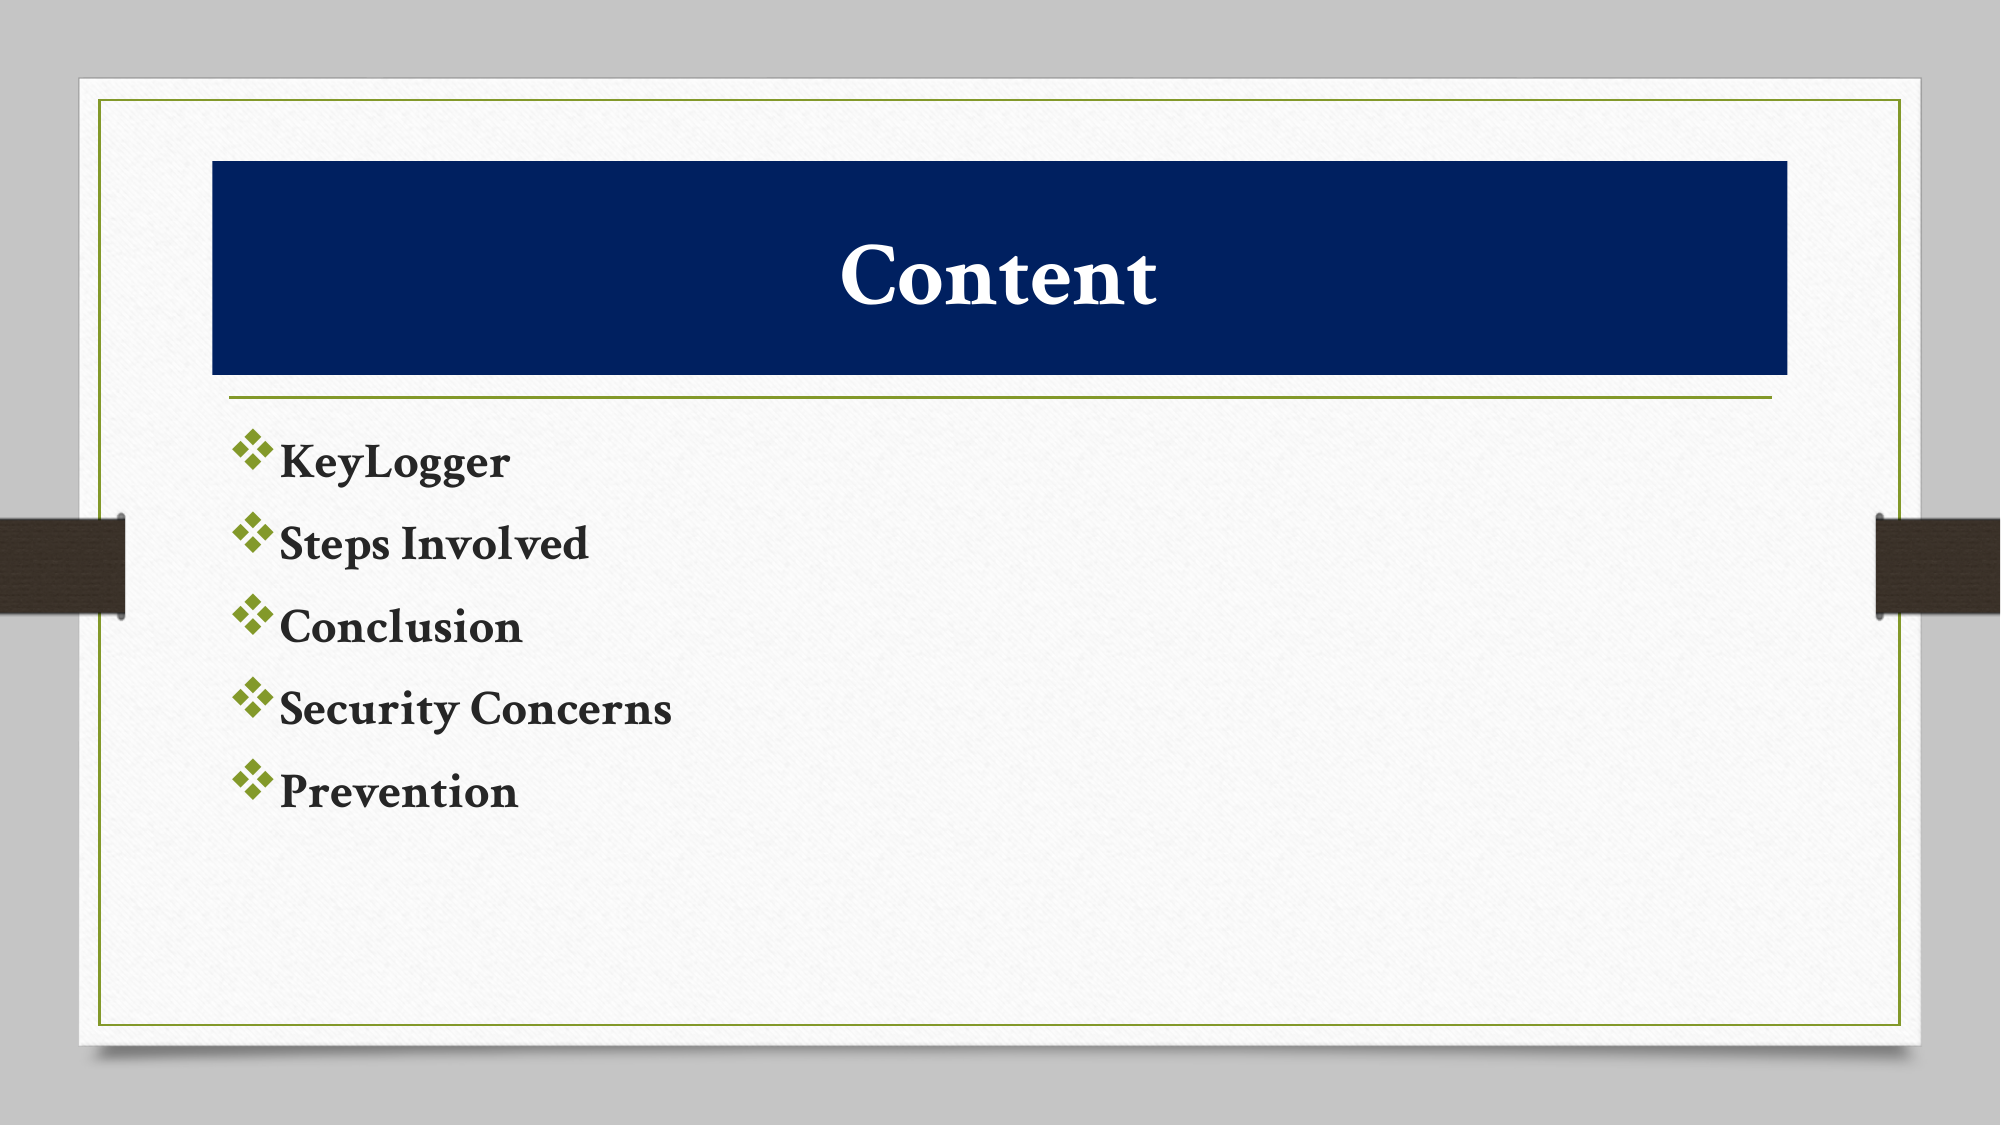

# Content
KeyLogger
Steps Involved
Conclusion
Security Concerns
Prevention